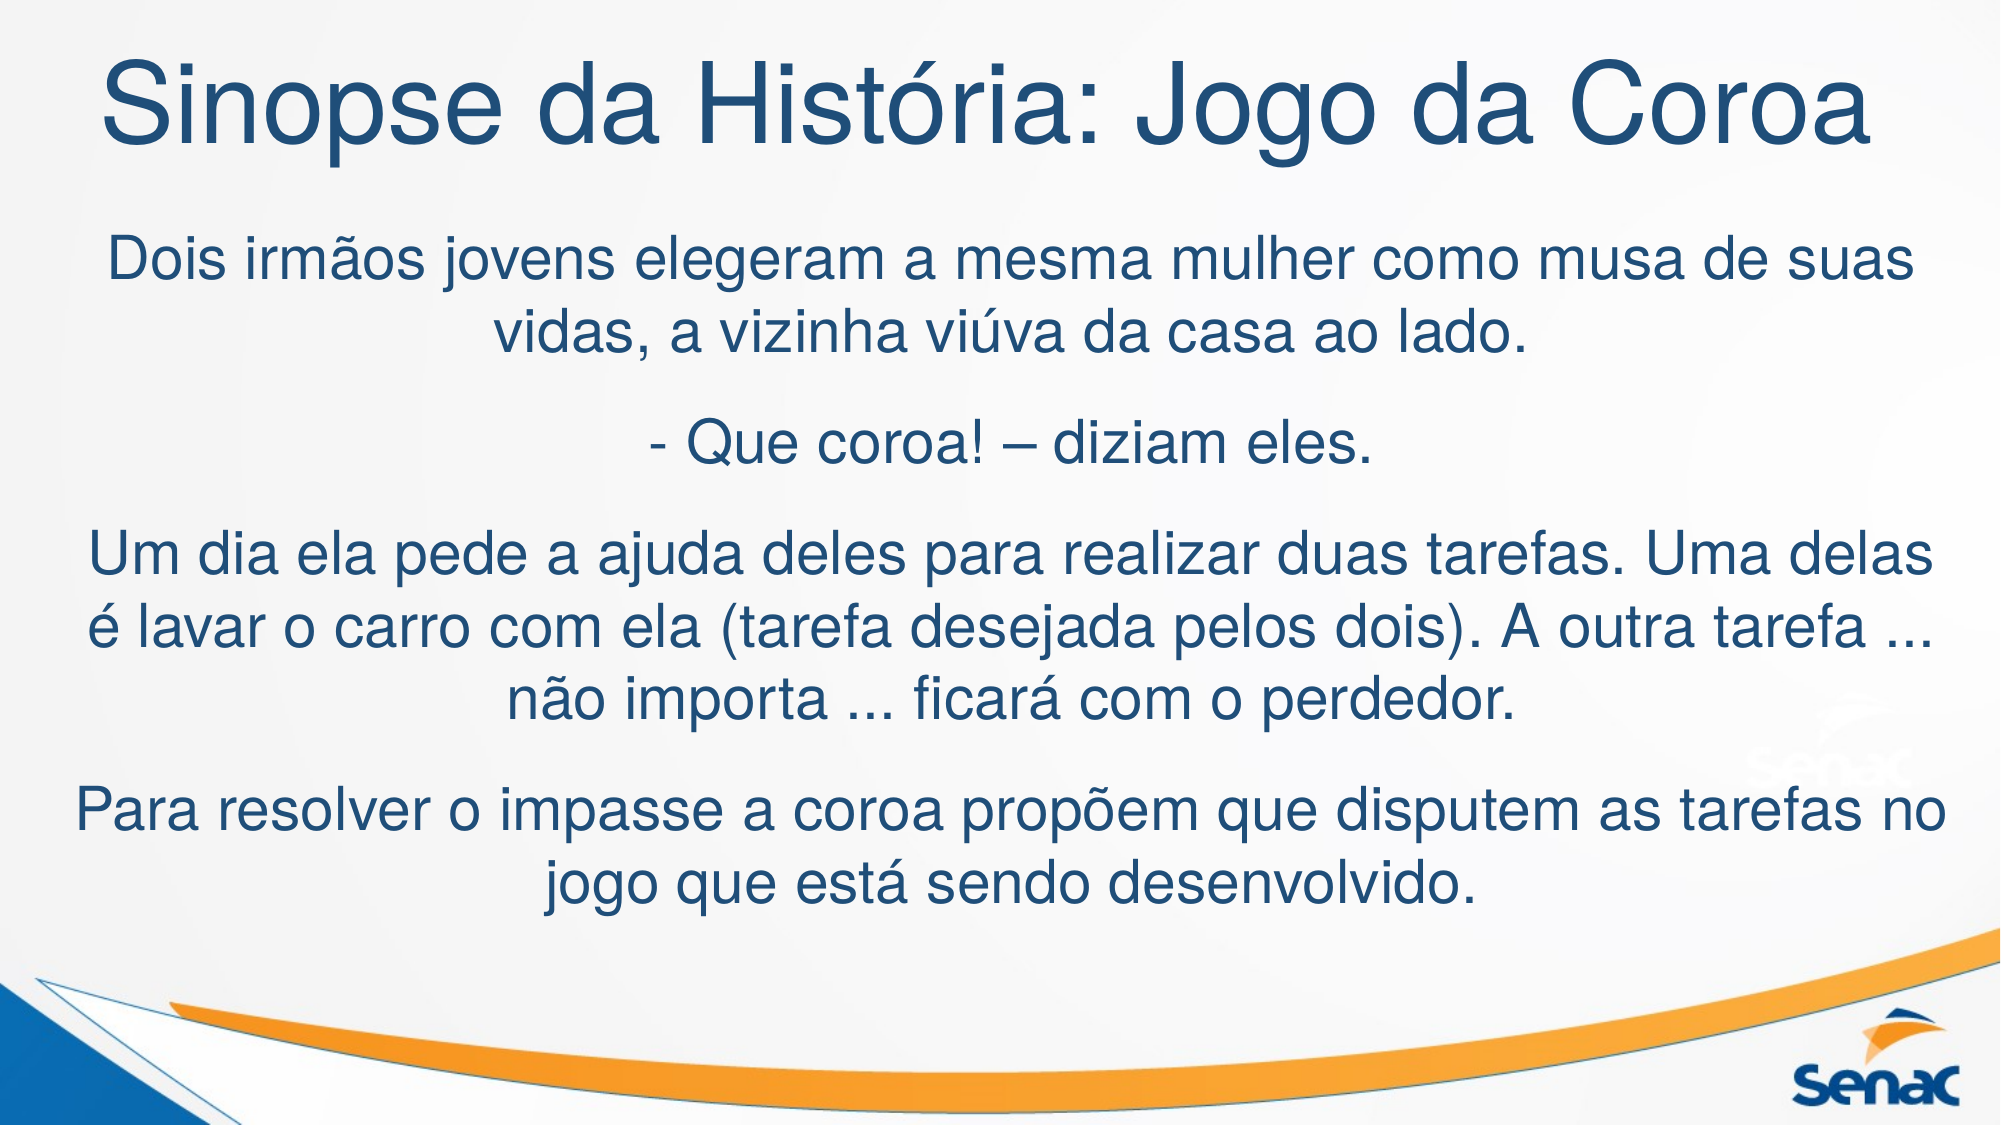

# Sinopse da História: Jogo da Coroa
Dois irmãos jovens elegeram a mesma mulher como musa de suas vidas, a vizinha viúva da casa ao lado.
- Que coroa! – diziam eles.
Um dia ela pede a ajuda deles para realizar duas tarefas. Uma delas é lavar o carro com ela (tarefa desejada pelos dois). A outra tarefa ... não importa ... ficará com o perdedor.
Para resolver o impasse a coroa propõem que disputem as tarefas no jogo que está sendo desenvolvido.